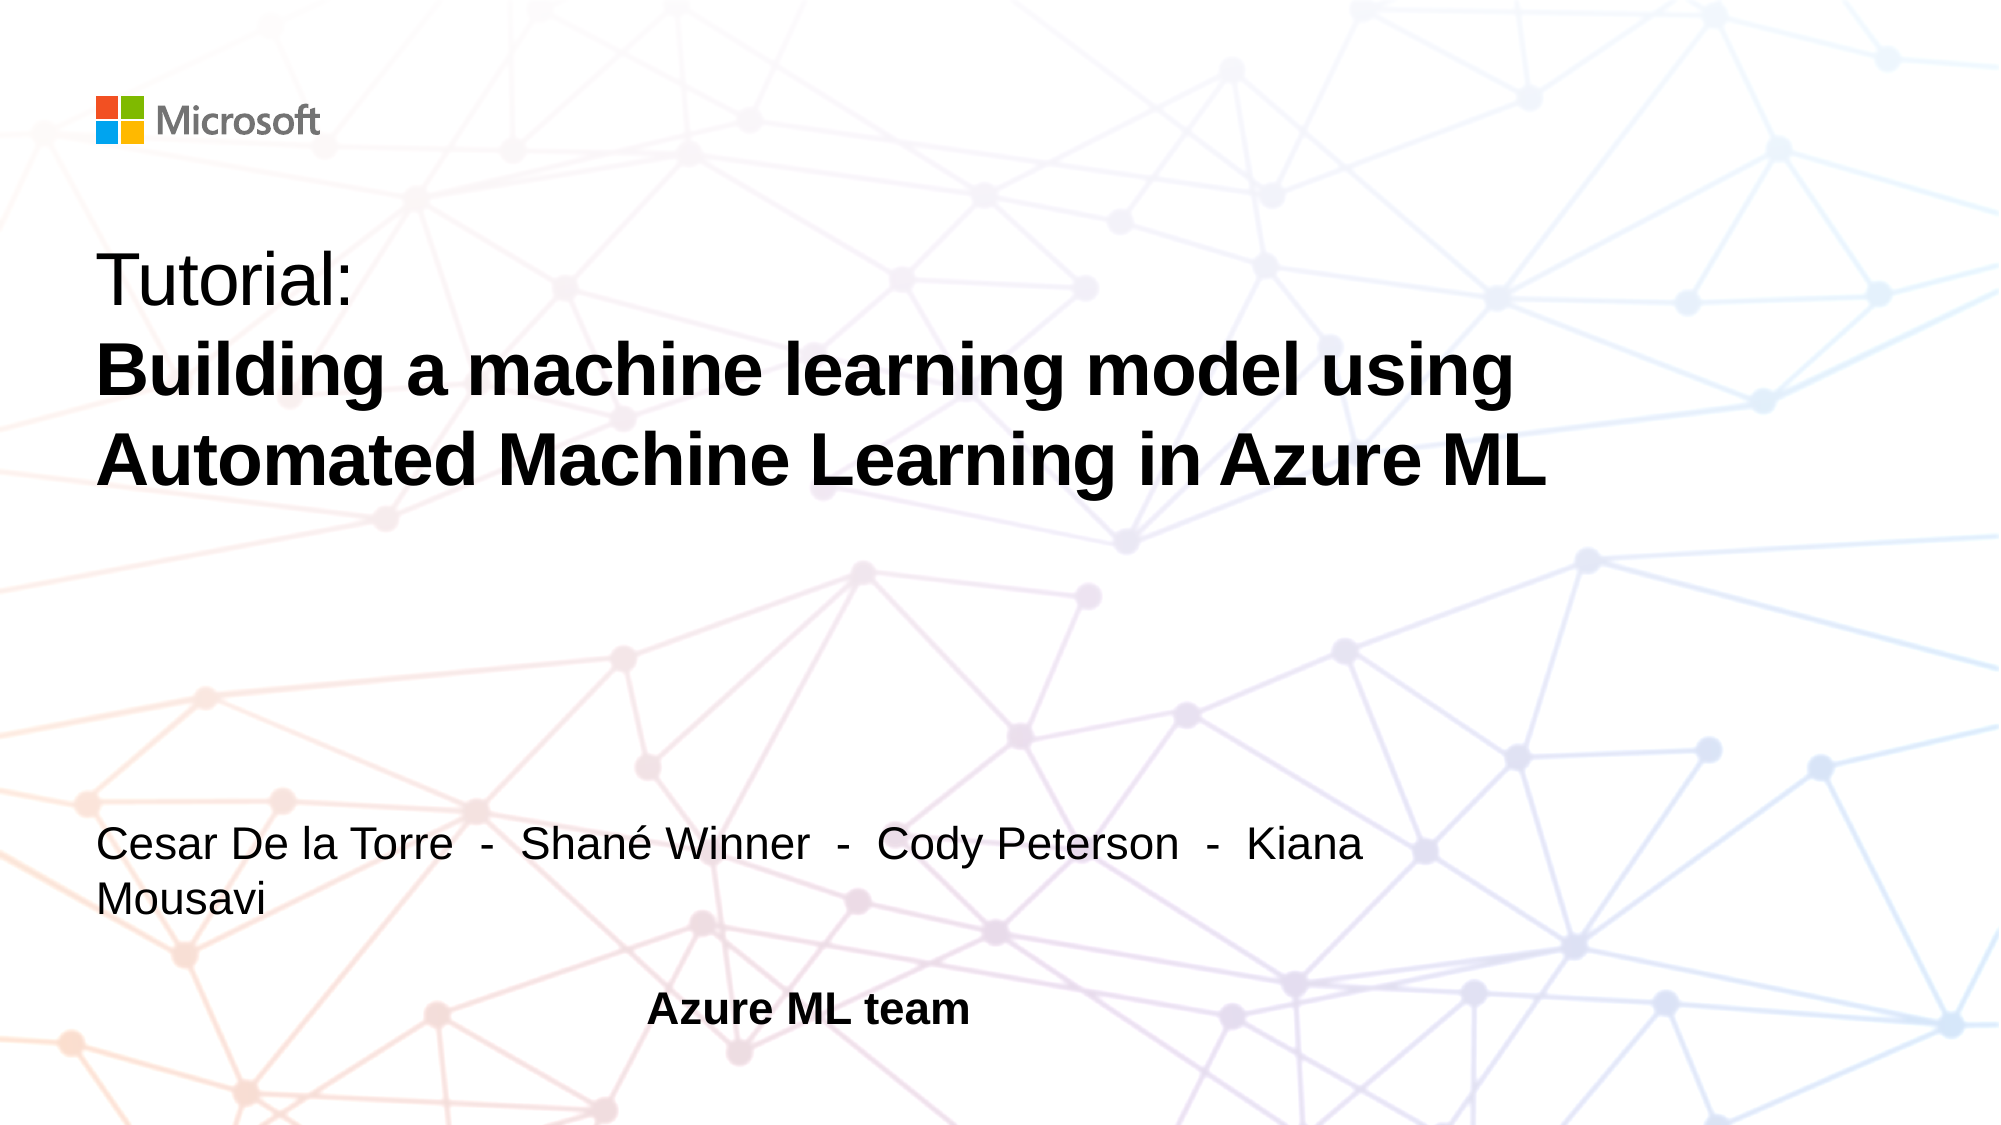

# Tutorial: Building a machine learning model using Automated Machine Learning in Azure ML
Cesar De la Torre  -  Shané Winner  -  Cody Peterson  -  Kiana Mousavi

Azure ML team